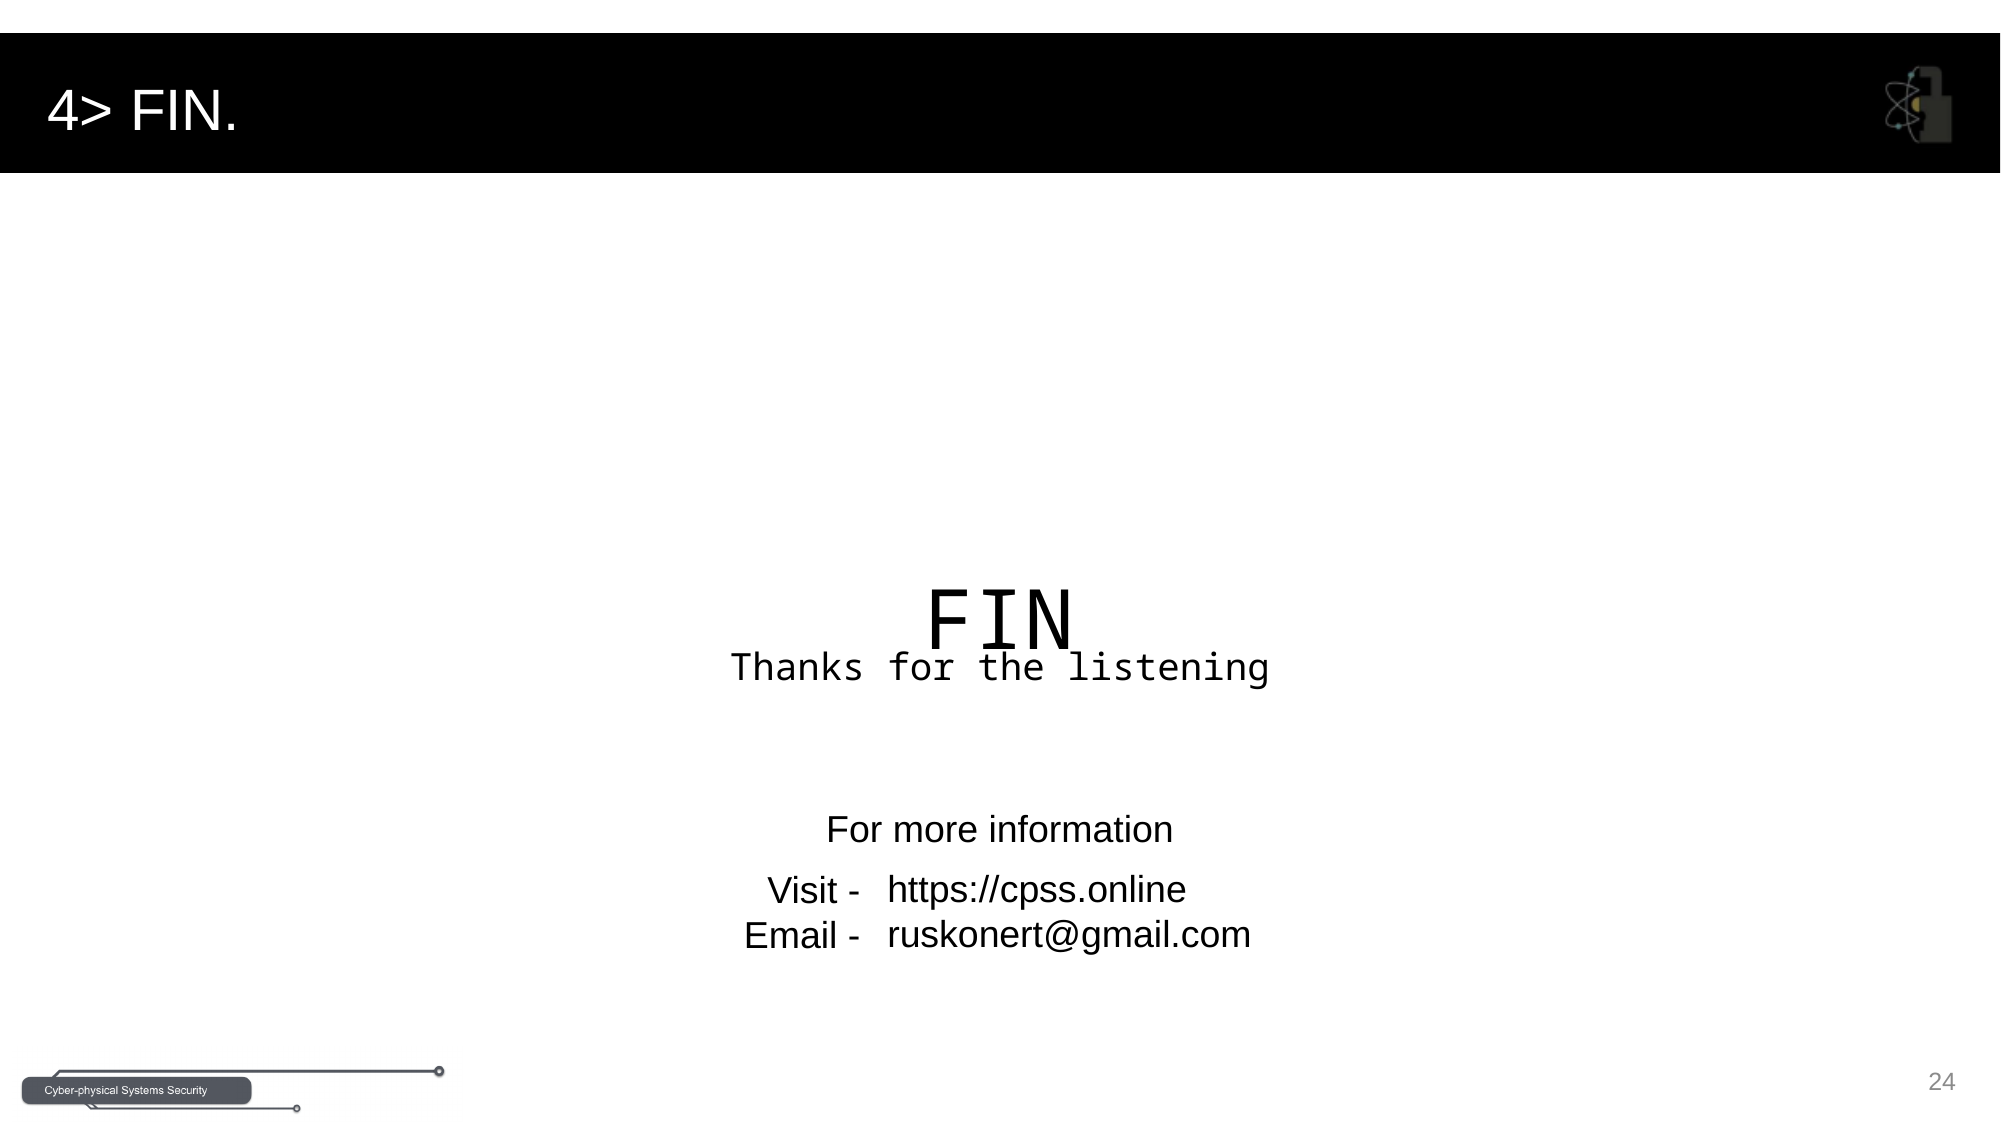

4> FIN.
FIN
Thanks for the listening
For more information
https://cpss.online
ruskonert@gmail.com
Visit -
Email -
24